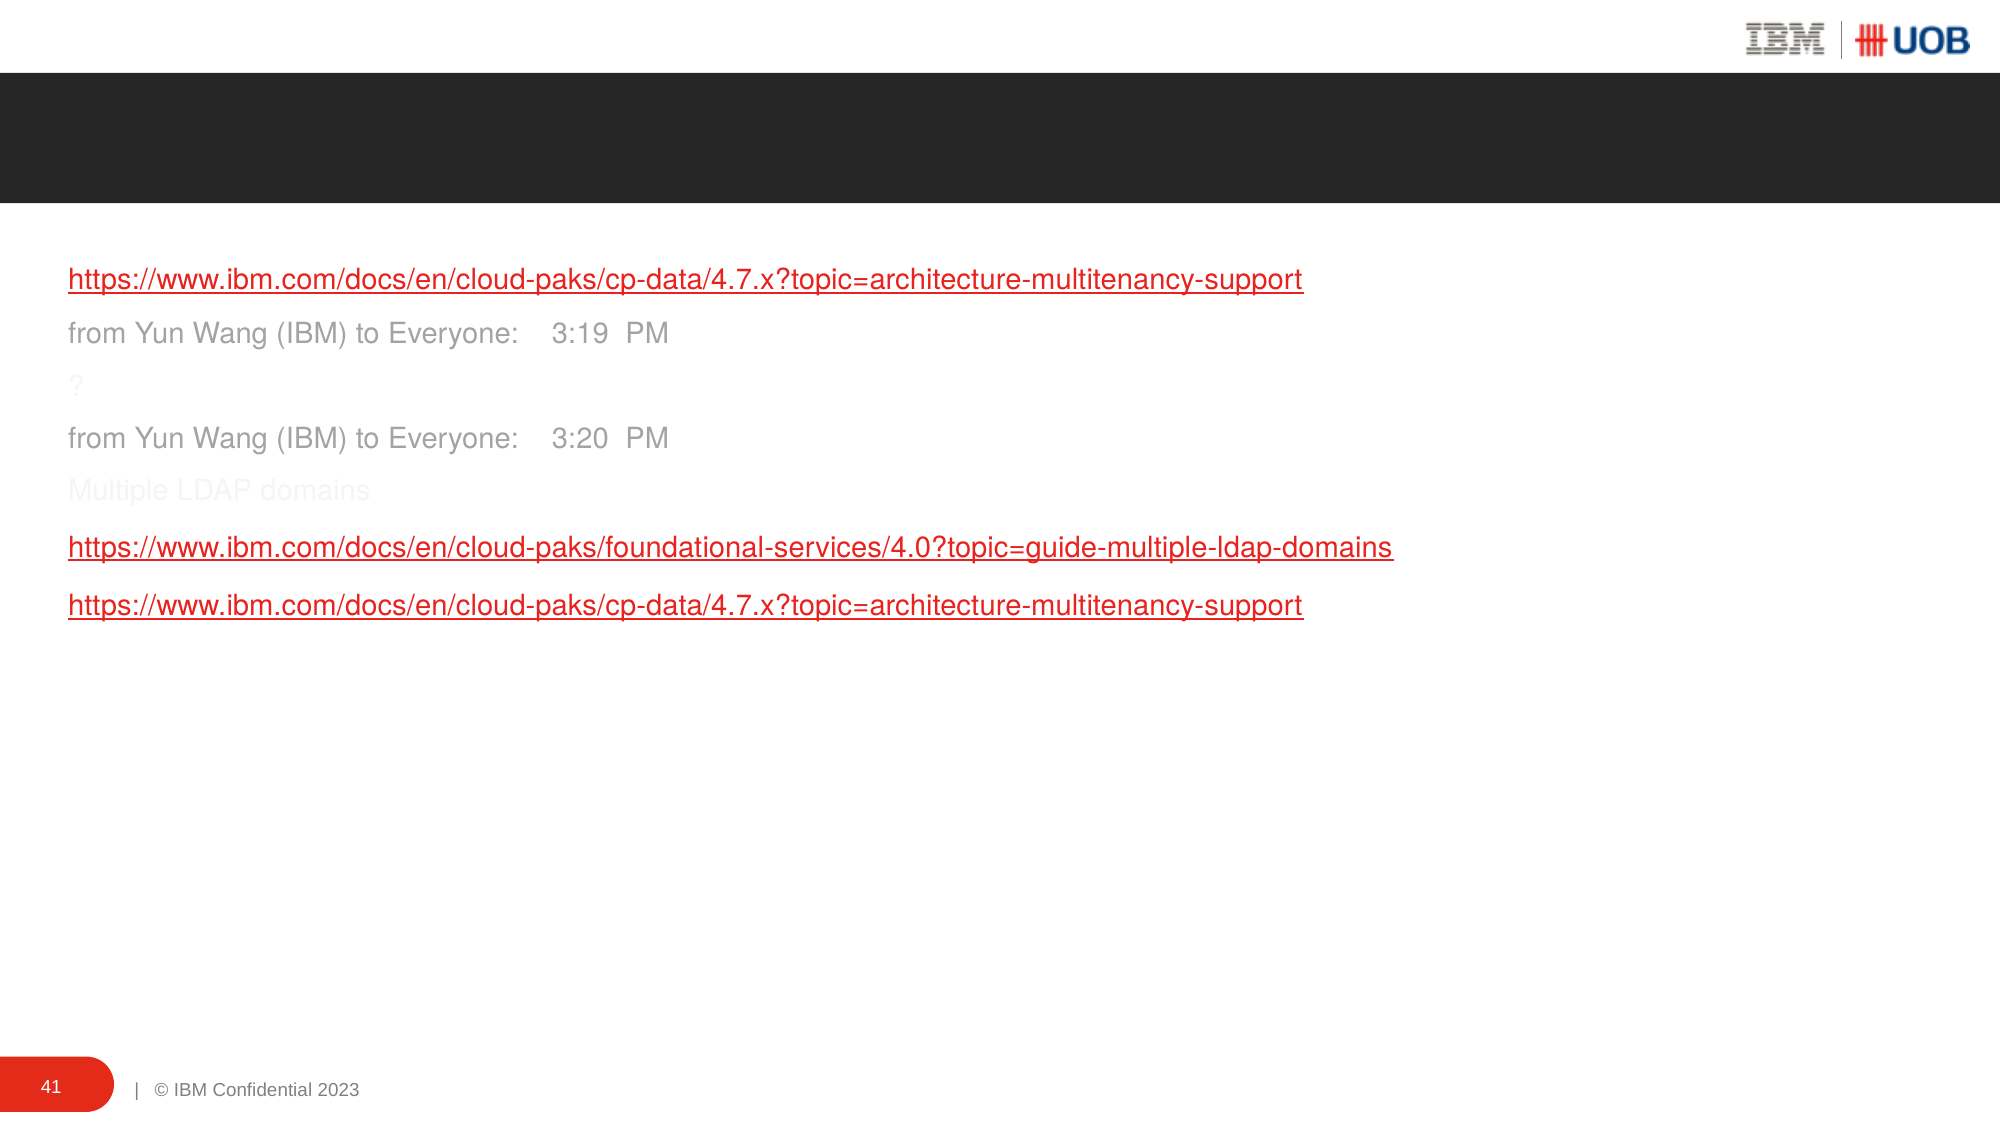

#
https://www.ibm.com/docs/en/cloud-paks/cp-data/4.7.x?topic=architecture-multitenancy-support
from Yun Wang (IBM) to Everyone:    3:19  PM
?
from Yun Wang (IBM) to Everyone:    3:20  PM
Multiple LDAP domains
https://www.ibm.com/docs/en/cloud-paks/foundational-services/4.0?topic=guide-multiple-ldap-domains
https://www.ibm.com/docs/en/cloud-paks/cp-data/4.7.x?topic=architecture-multitenancy-support